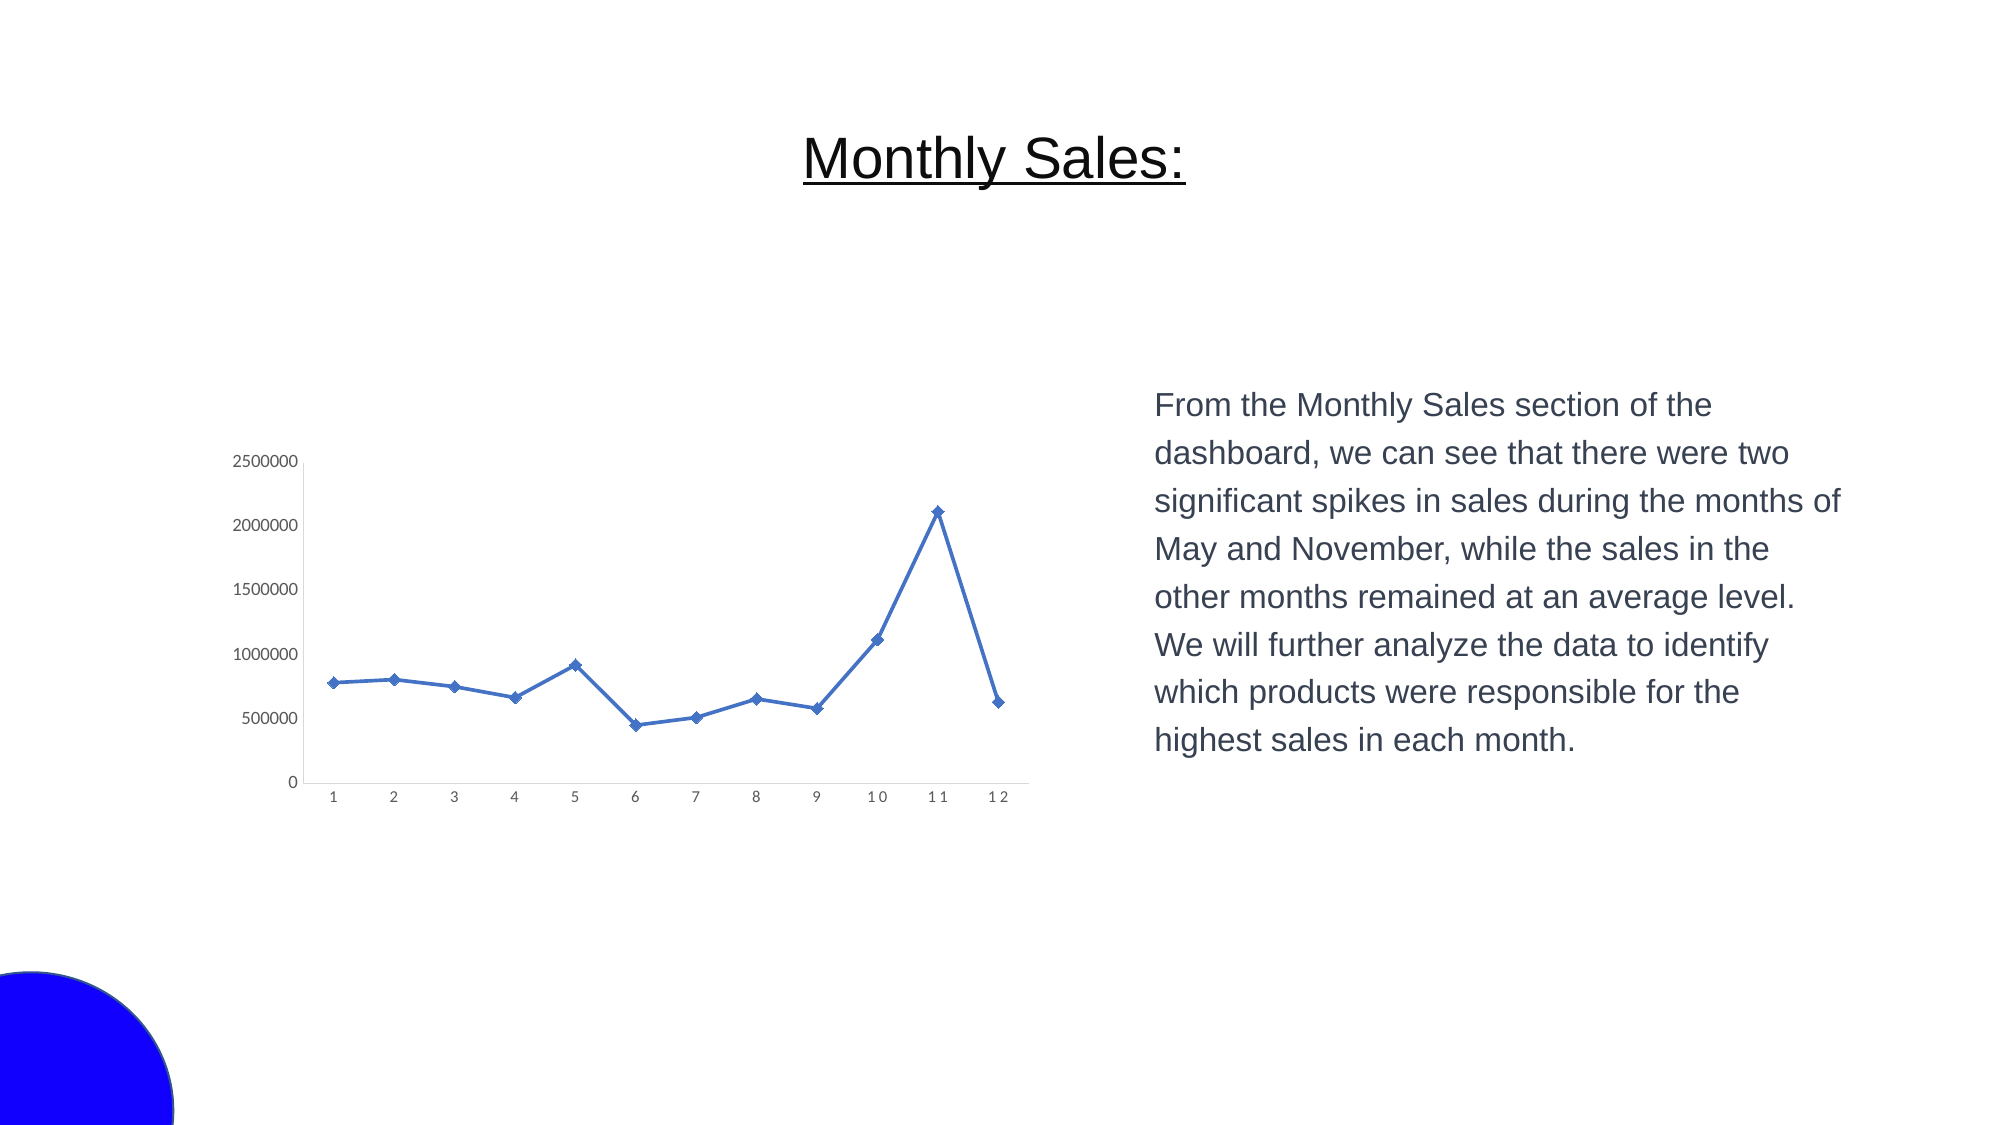

# Monthly Sales:
From the Monthly Sales section of the dashboard, we can see that there were two significant spikes in sales during the months of May and November, while the sales in the other months remained at an average level. We will further analyze the data to identify which products were responsible for the highest sales in each month.

### Chart

| Category | Total |
|---|---|
| 1 | 785874.4400000008 |
| 2 | 810441.9 |
| 3 | 754501.3900000001 |
| 4 | 669390.9600000003 |
| 5 | 923972.56 |
| 6 | 454756.77999999985 |
| 7 | 514875.9700000001 |
| 8 | 659310.5699999998 |
| 9 | 584724.2699999999 |
| 10 | 1121215.2199999997 |
| 11 | 2118885.67 |
| 12 | 634679.1199999998 |